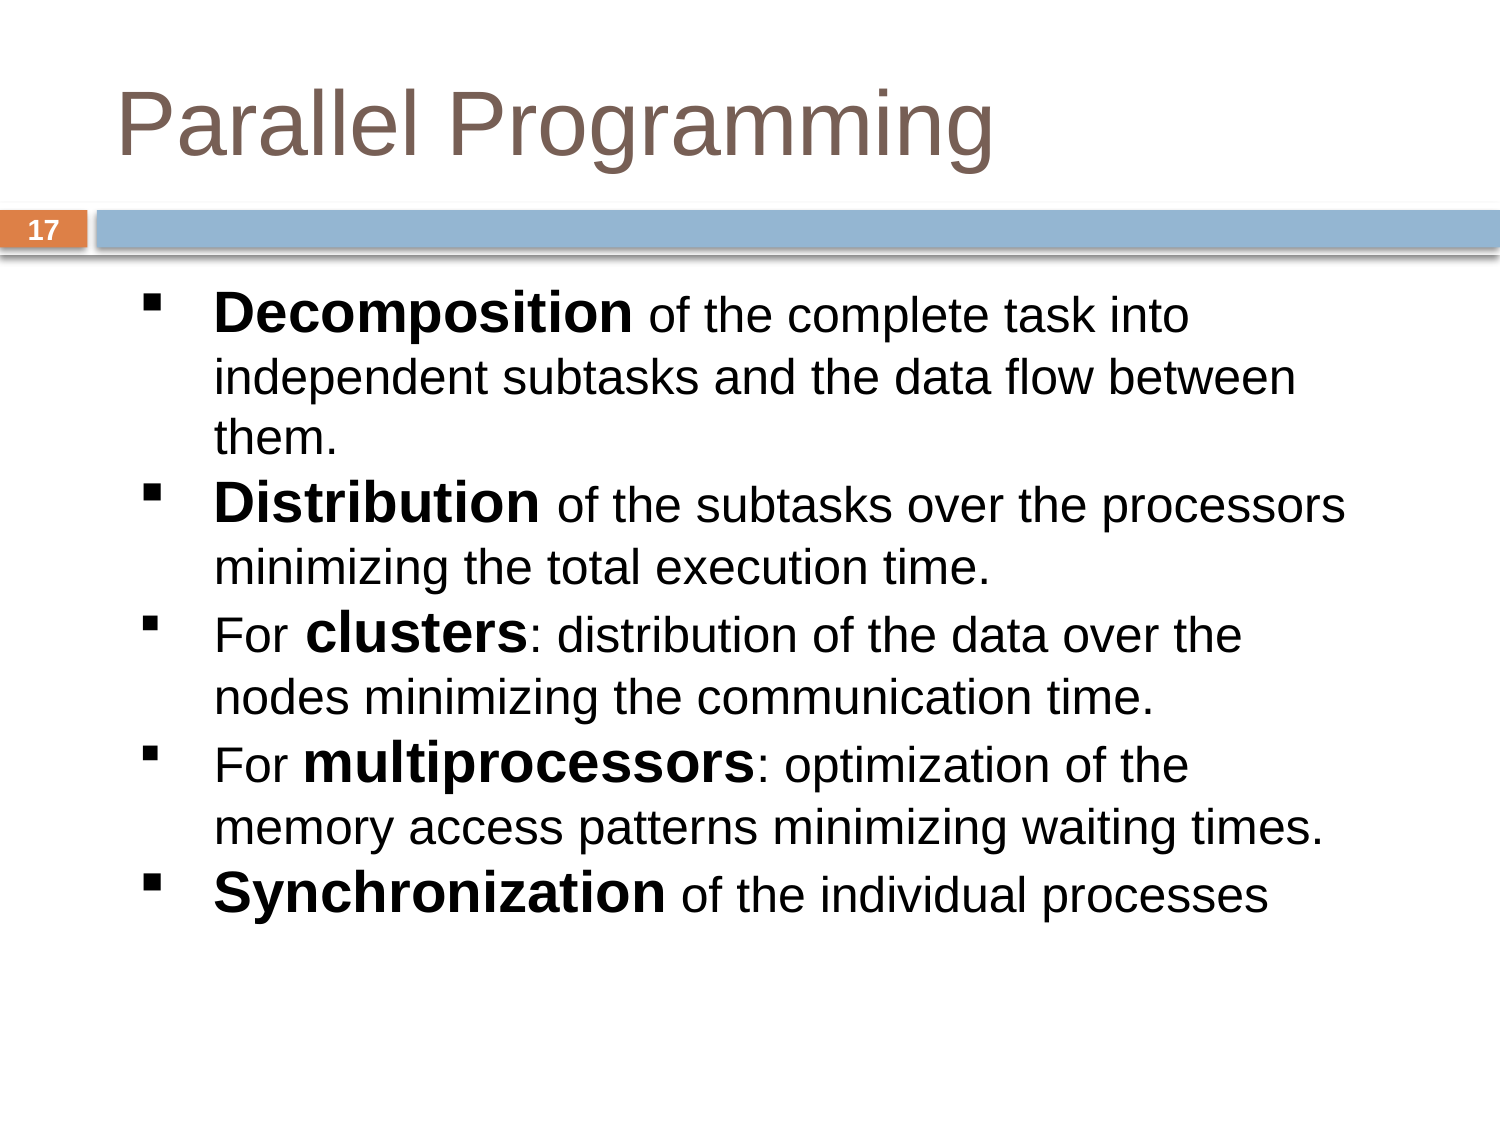

# Parallel Programming
17
Decomposition of the complete task into independent subtasks and the data flow between them.
Distribution of the subtasks over the processors minimizing the total execution time.
For clusters: distribution of the data over the nodes minimizing the communication time.
For multiprocessors: optimization of the memory access patterns minimizing waiting times.
Synchronization of the individual processes